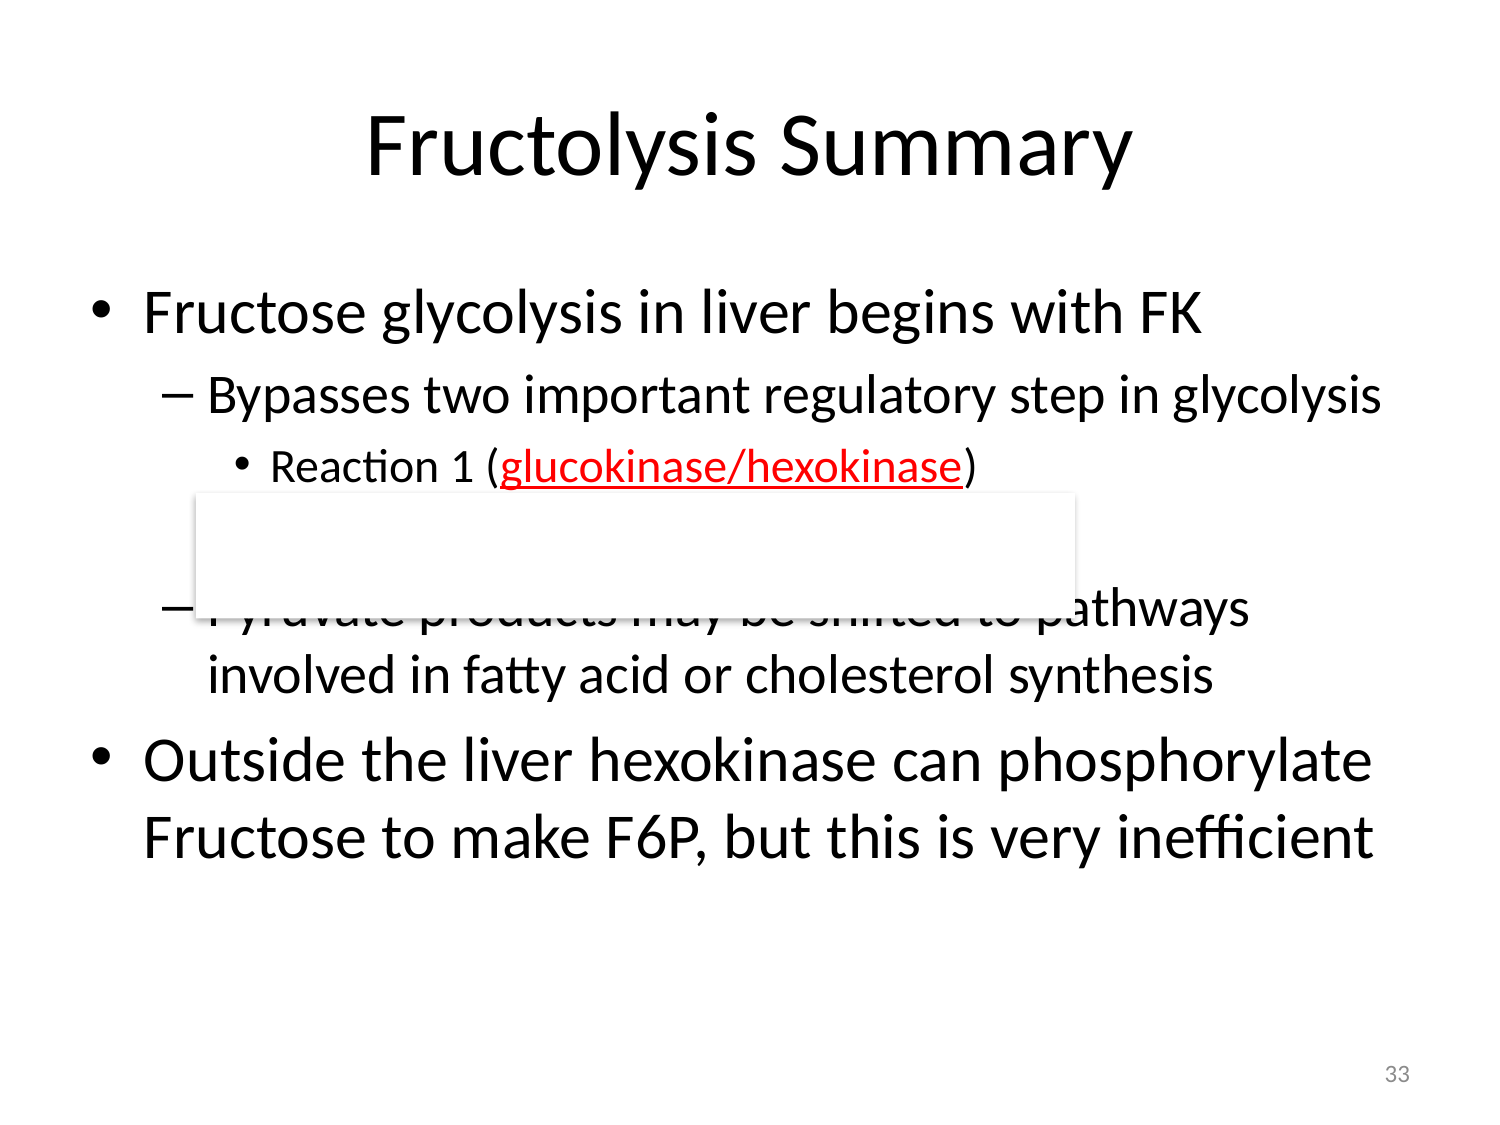

# Fructolysis Summary
Fructose glycolysis in liver begins with FK
Bypasses two important regulatory step in glycolysis
Reaction 1 (glucokinase/hexokinase)
Reaction 3 (phosphofructokinase)
Pyruvate products may be shifted to pathways involved in fatty acid or cholesterol synthesis
Outside the liver hexokinase can phosphorylate Fructose to make F6P, but this is very inefficient

33